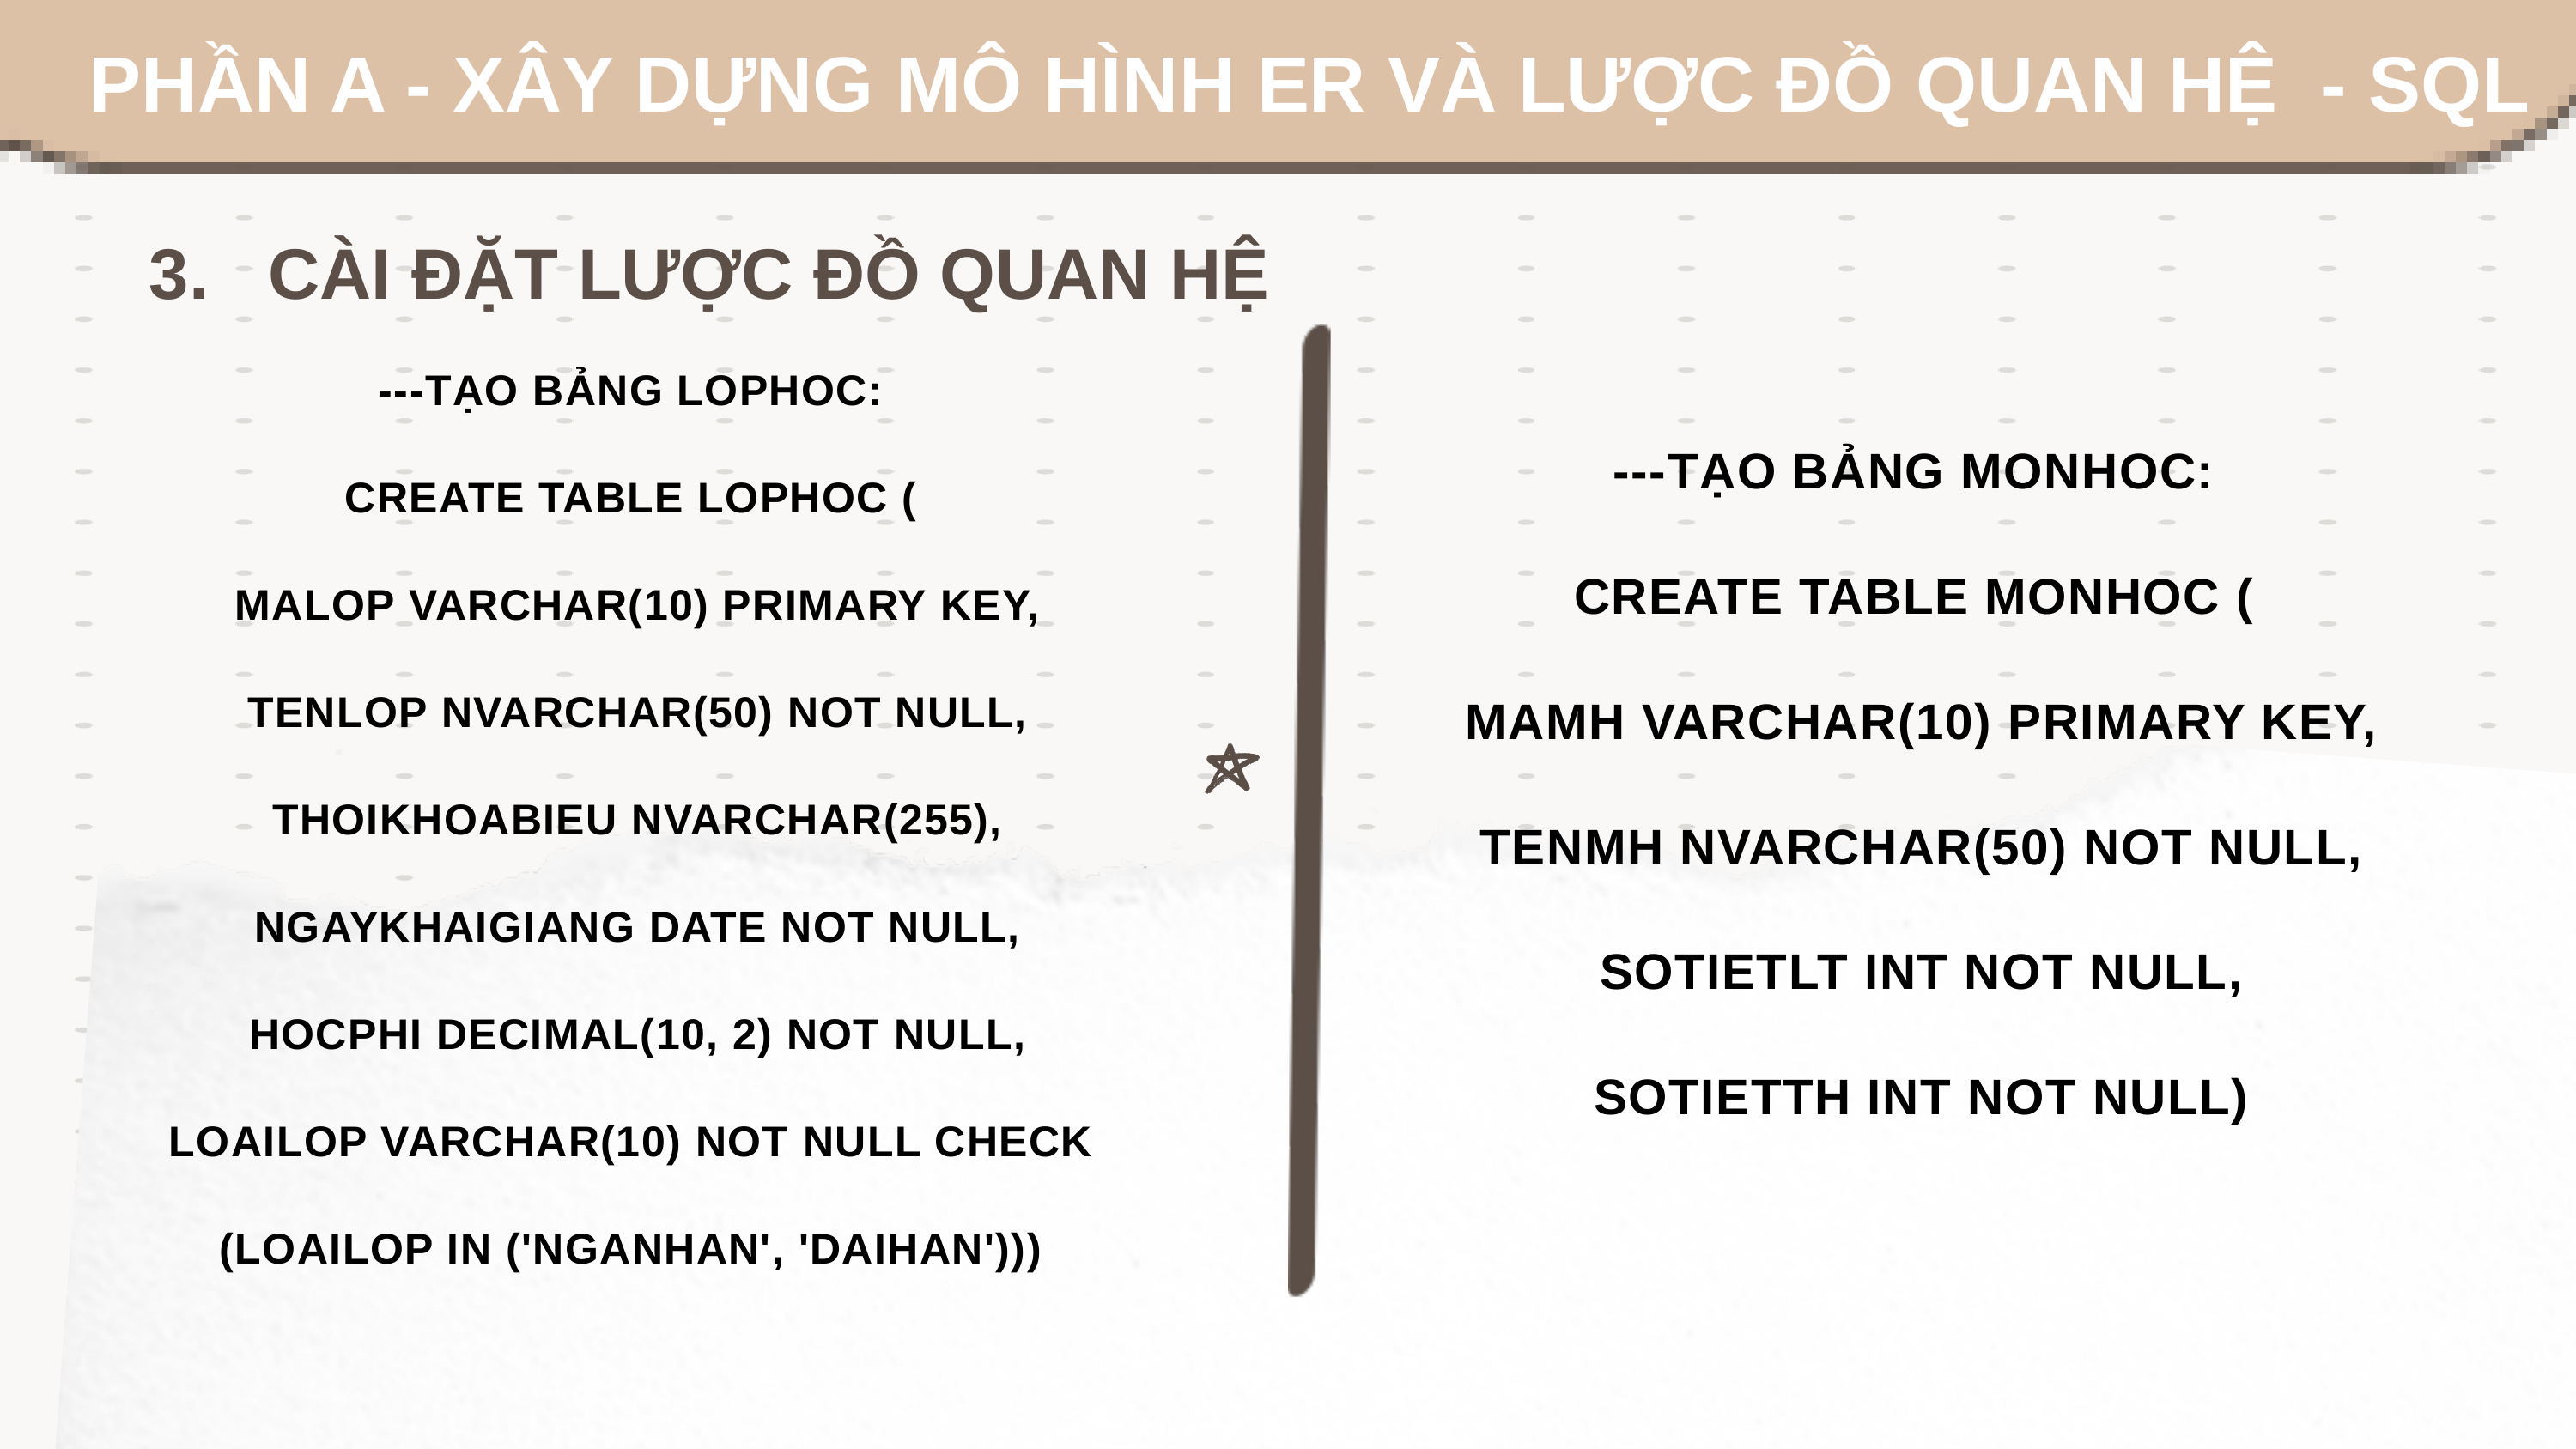

PHẦN A - XÂY DỰNG MÔ HÌNH ER VÀ LƯỢC ĐỒ QUAN HỆ  - SQL
  3.   CÀI ĐẶT LƯỢC ĐỒ QUAN HỆ

---TẠO BẢNG LOPHOC:
CREATE TABLE LOPHOC (
 MALOP VARCHAR(10) PRIMARY KEY,
 TENLOP NVARCHAR(50) NOT NULL,
 THOIKHOABIEU NVARCHAR(255),
 NGAYKHAIGIANG DATE NOT NULL,
 HOCPHI DECIMAL(10, 2) NOT NULL,
 LOAILOP VARCHAR(10) NOT NULL CHECK
(LOAILOP IN ('NGANHAN', 'DAIHAN')))

---TẠO BẢNG MONHOC:
CREATE TABLE MONHOC (
 MAMH VARCHAR(10) PRIMARY KEY,
 TENMH NVARCHAR(50) NOT NULL,
 SOTIETLT INT NOT NULL,
 SOTIETTH INT NOT NULL)